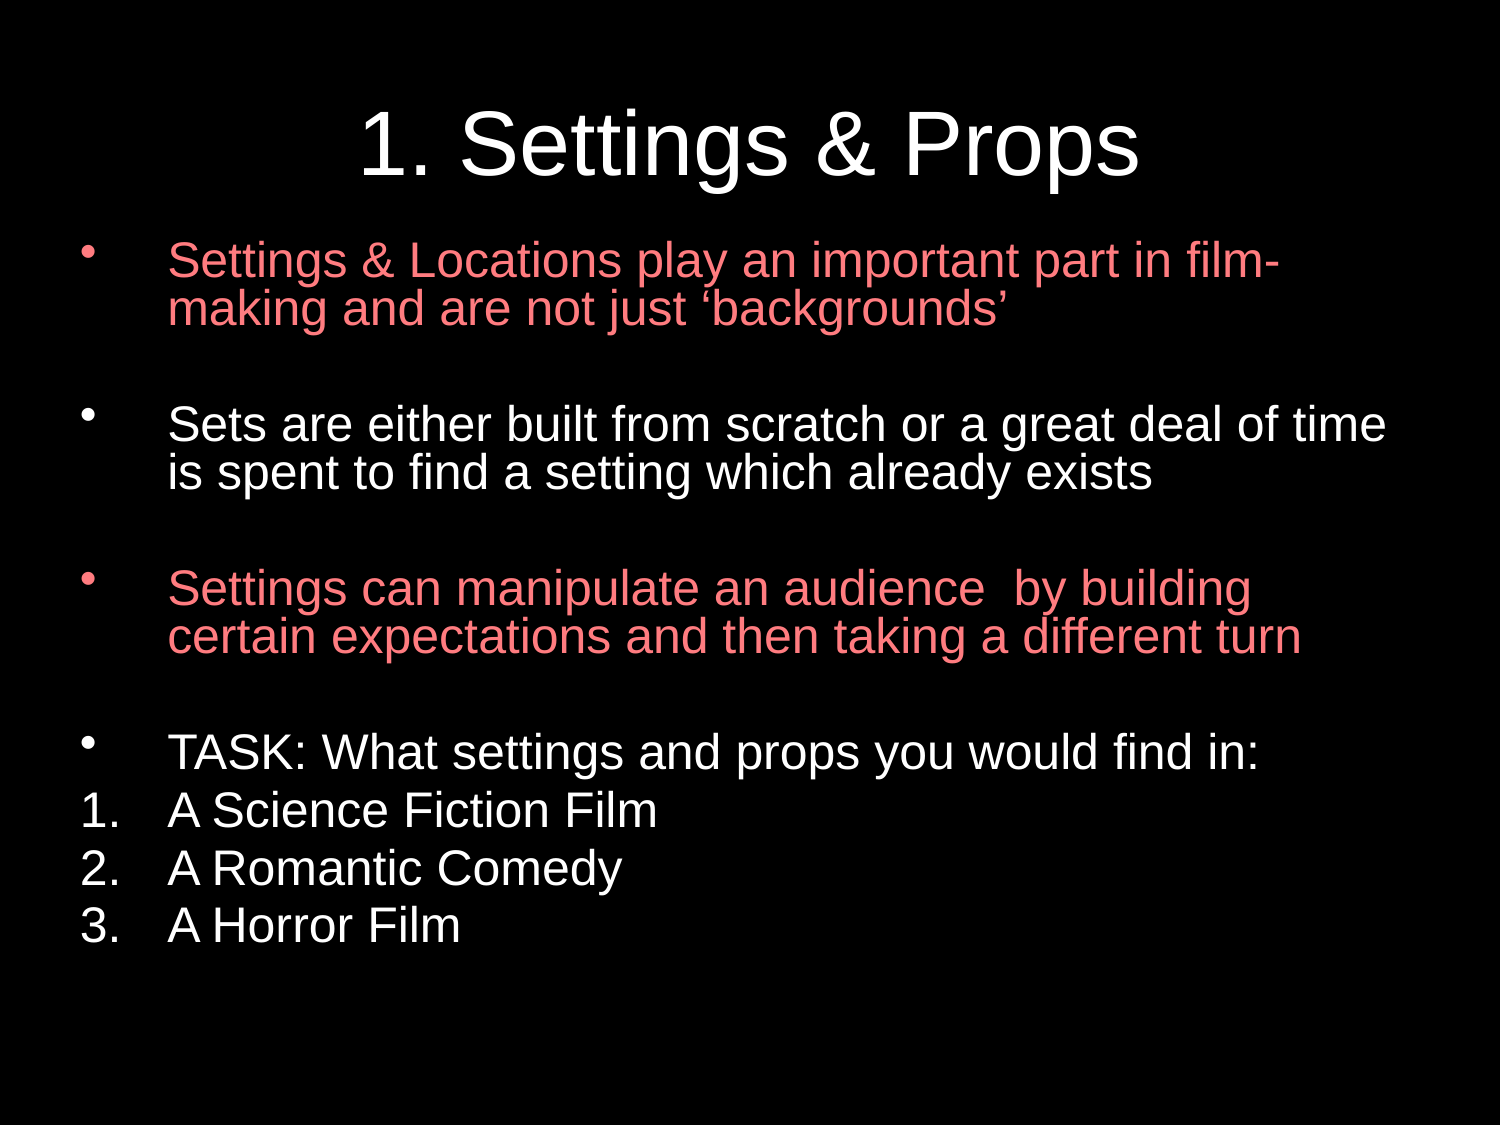

# 1. Settings & Props

Settings & Locations play an important part in film-making and are not just ‘backgrounds’

Sets are either built from scratch or a great deal of time is spent to find a setting which already exists

Settings can manipulate an audience  by building certain expectations and then taking a different turn

TASK: What settings and props you would find in:
A Science Fiction Film
A Romantic Comedy
A Horror Film